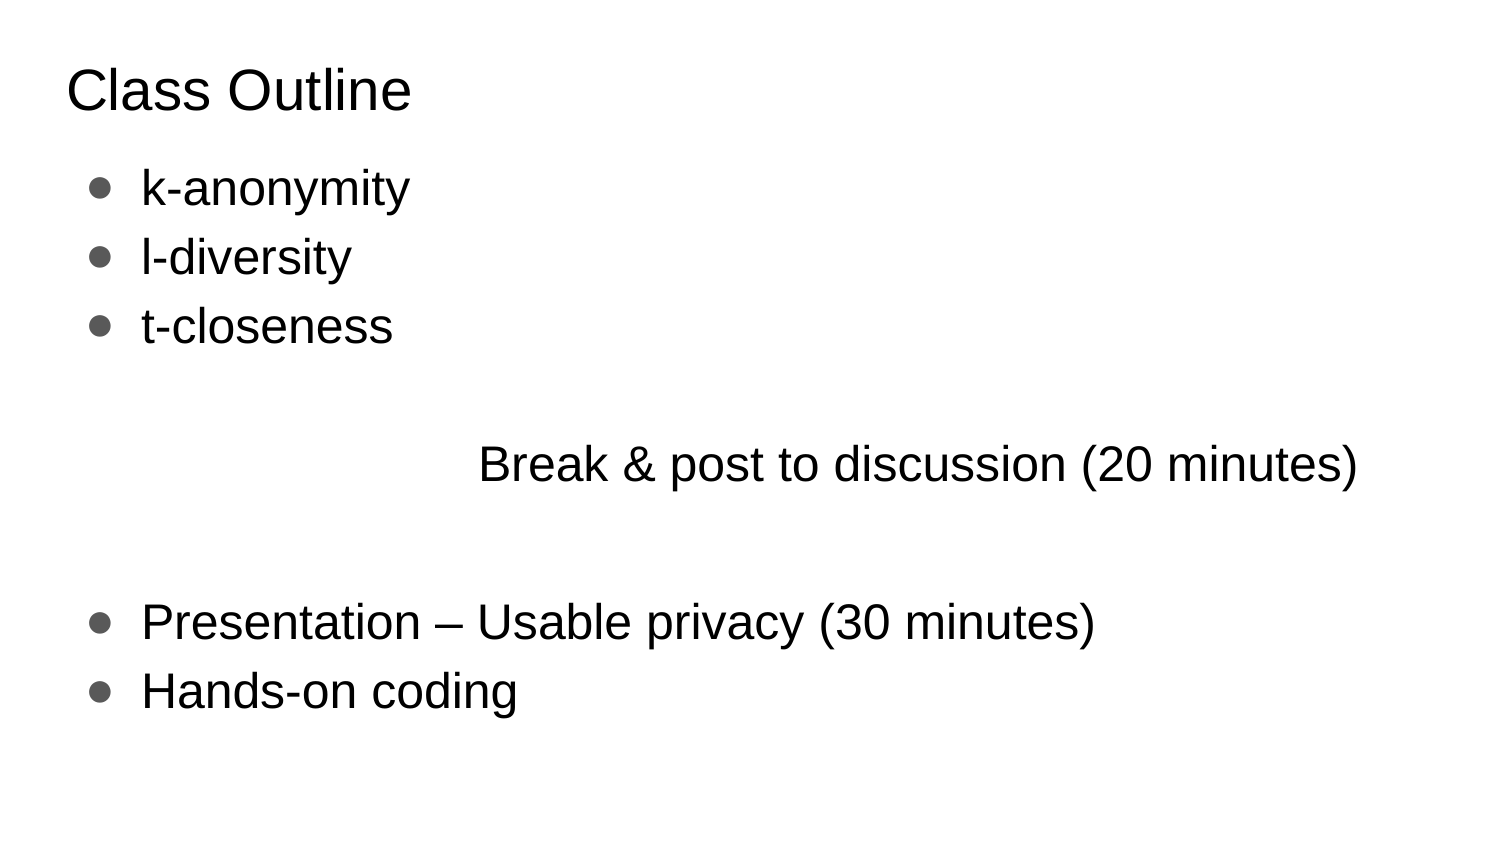

# Class Outline
k-anonymity
l-diversity
t-closeness

		 Break & post to discussion (20 minutes)

Presentation – Usable privacy (30 minutes)
Hands-on coding